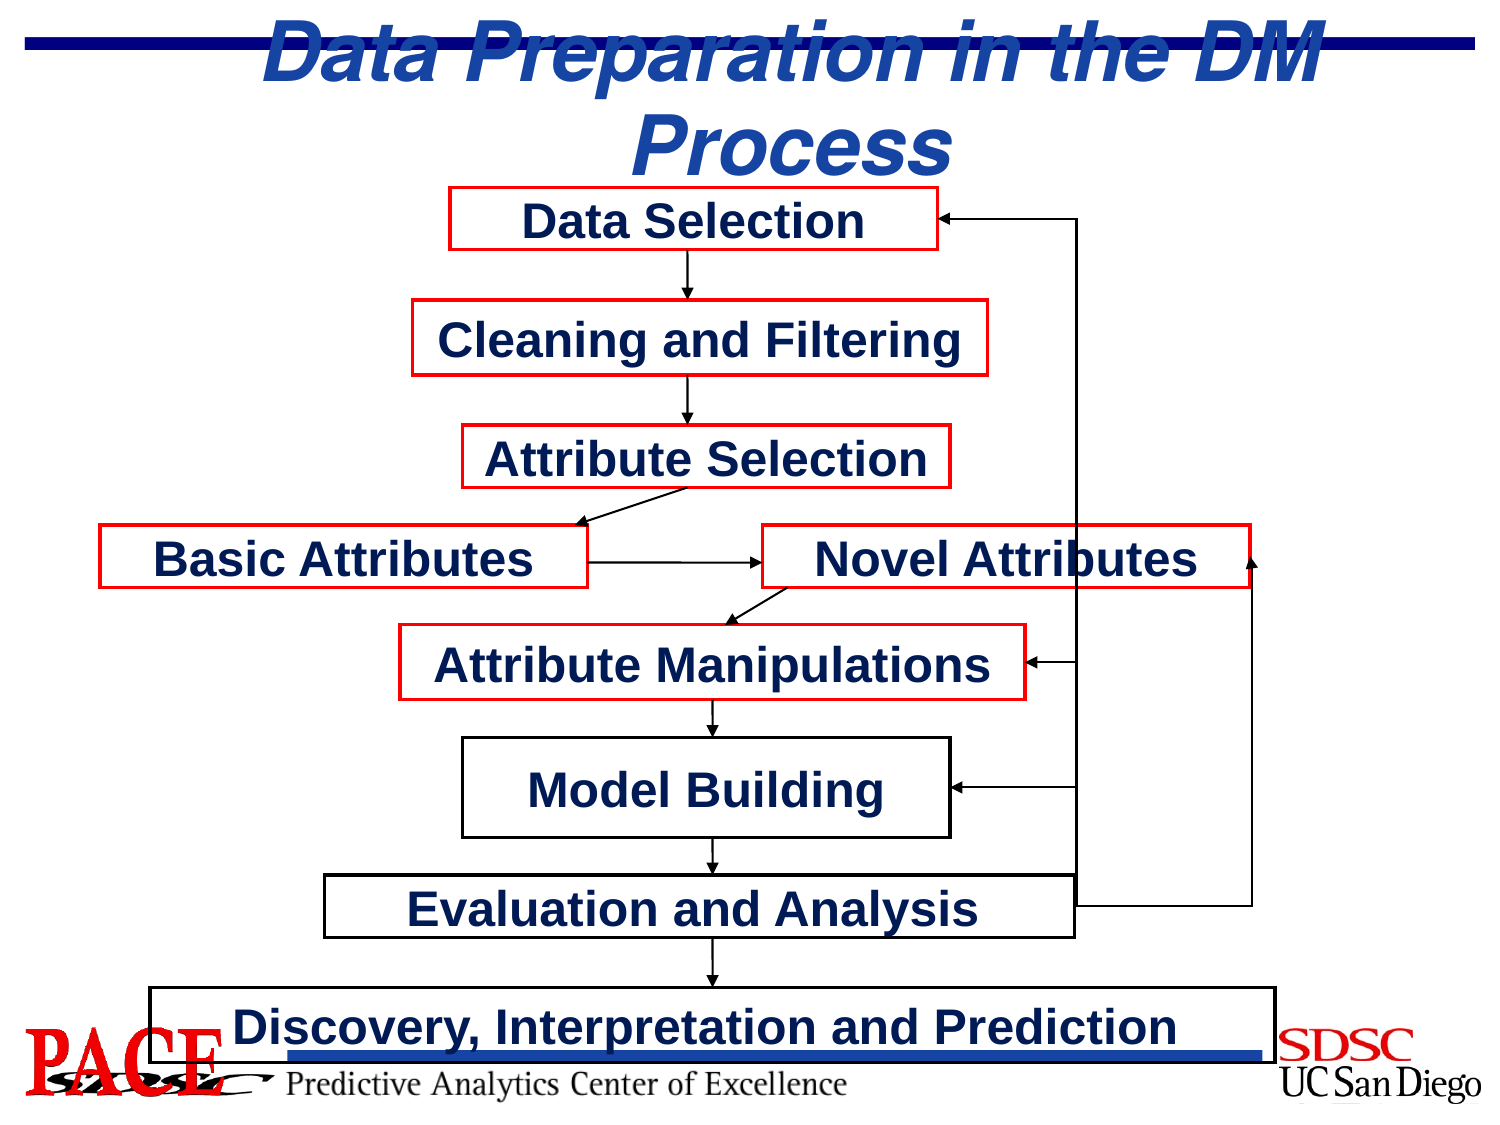

# Data Preparation in the DM Process

Data Selection

Cleaning and Filtering

Attribute Selection

Basic Attributes

Novel Attributes

Attribute Manipulations

Model Building

Evaluation and Analysis

Discovery, Interpretation and Prediction